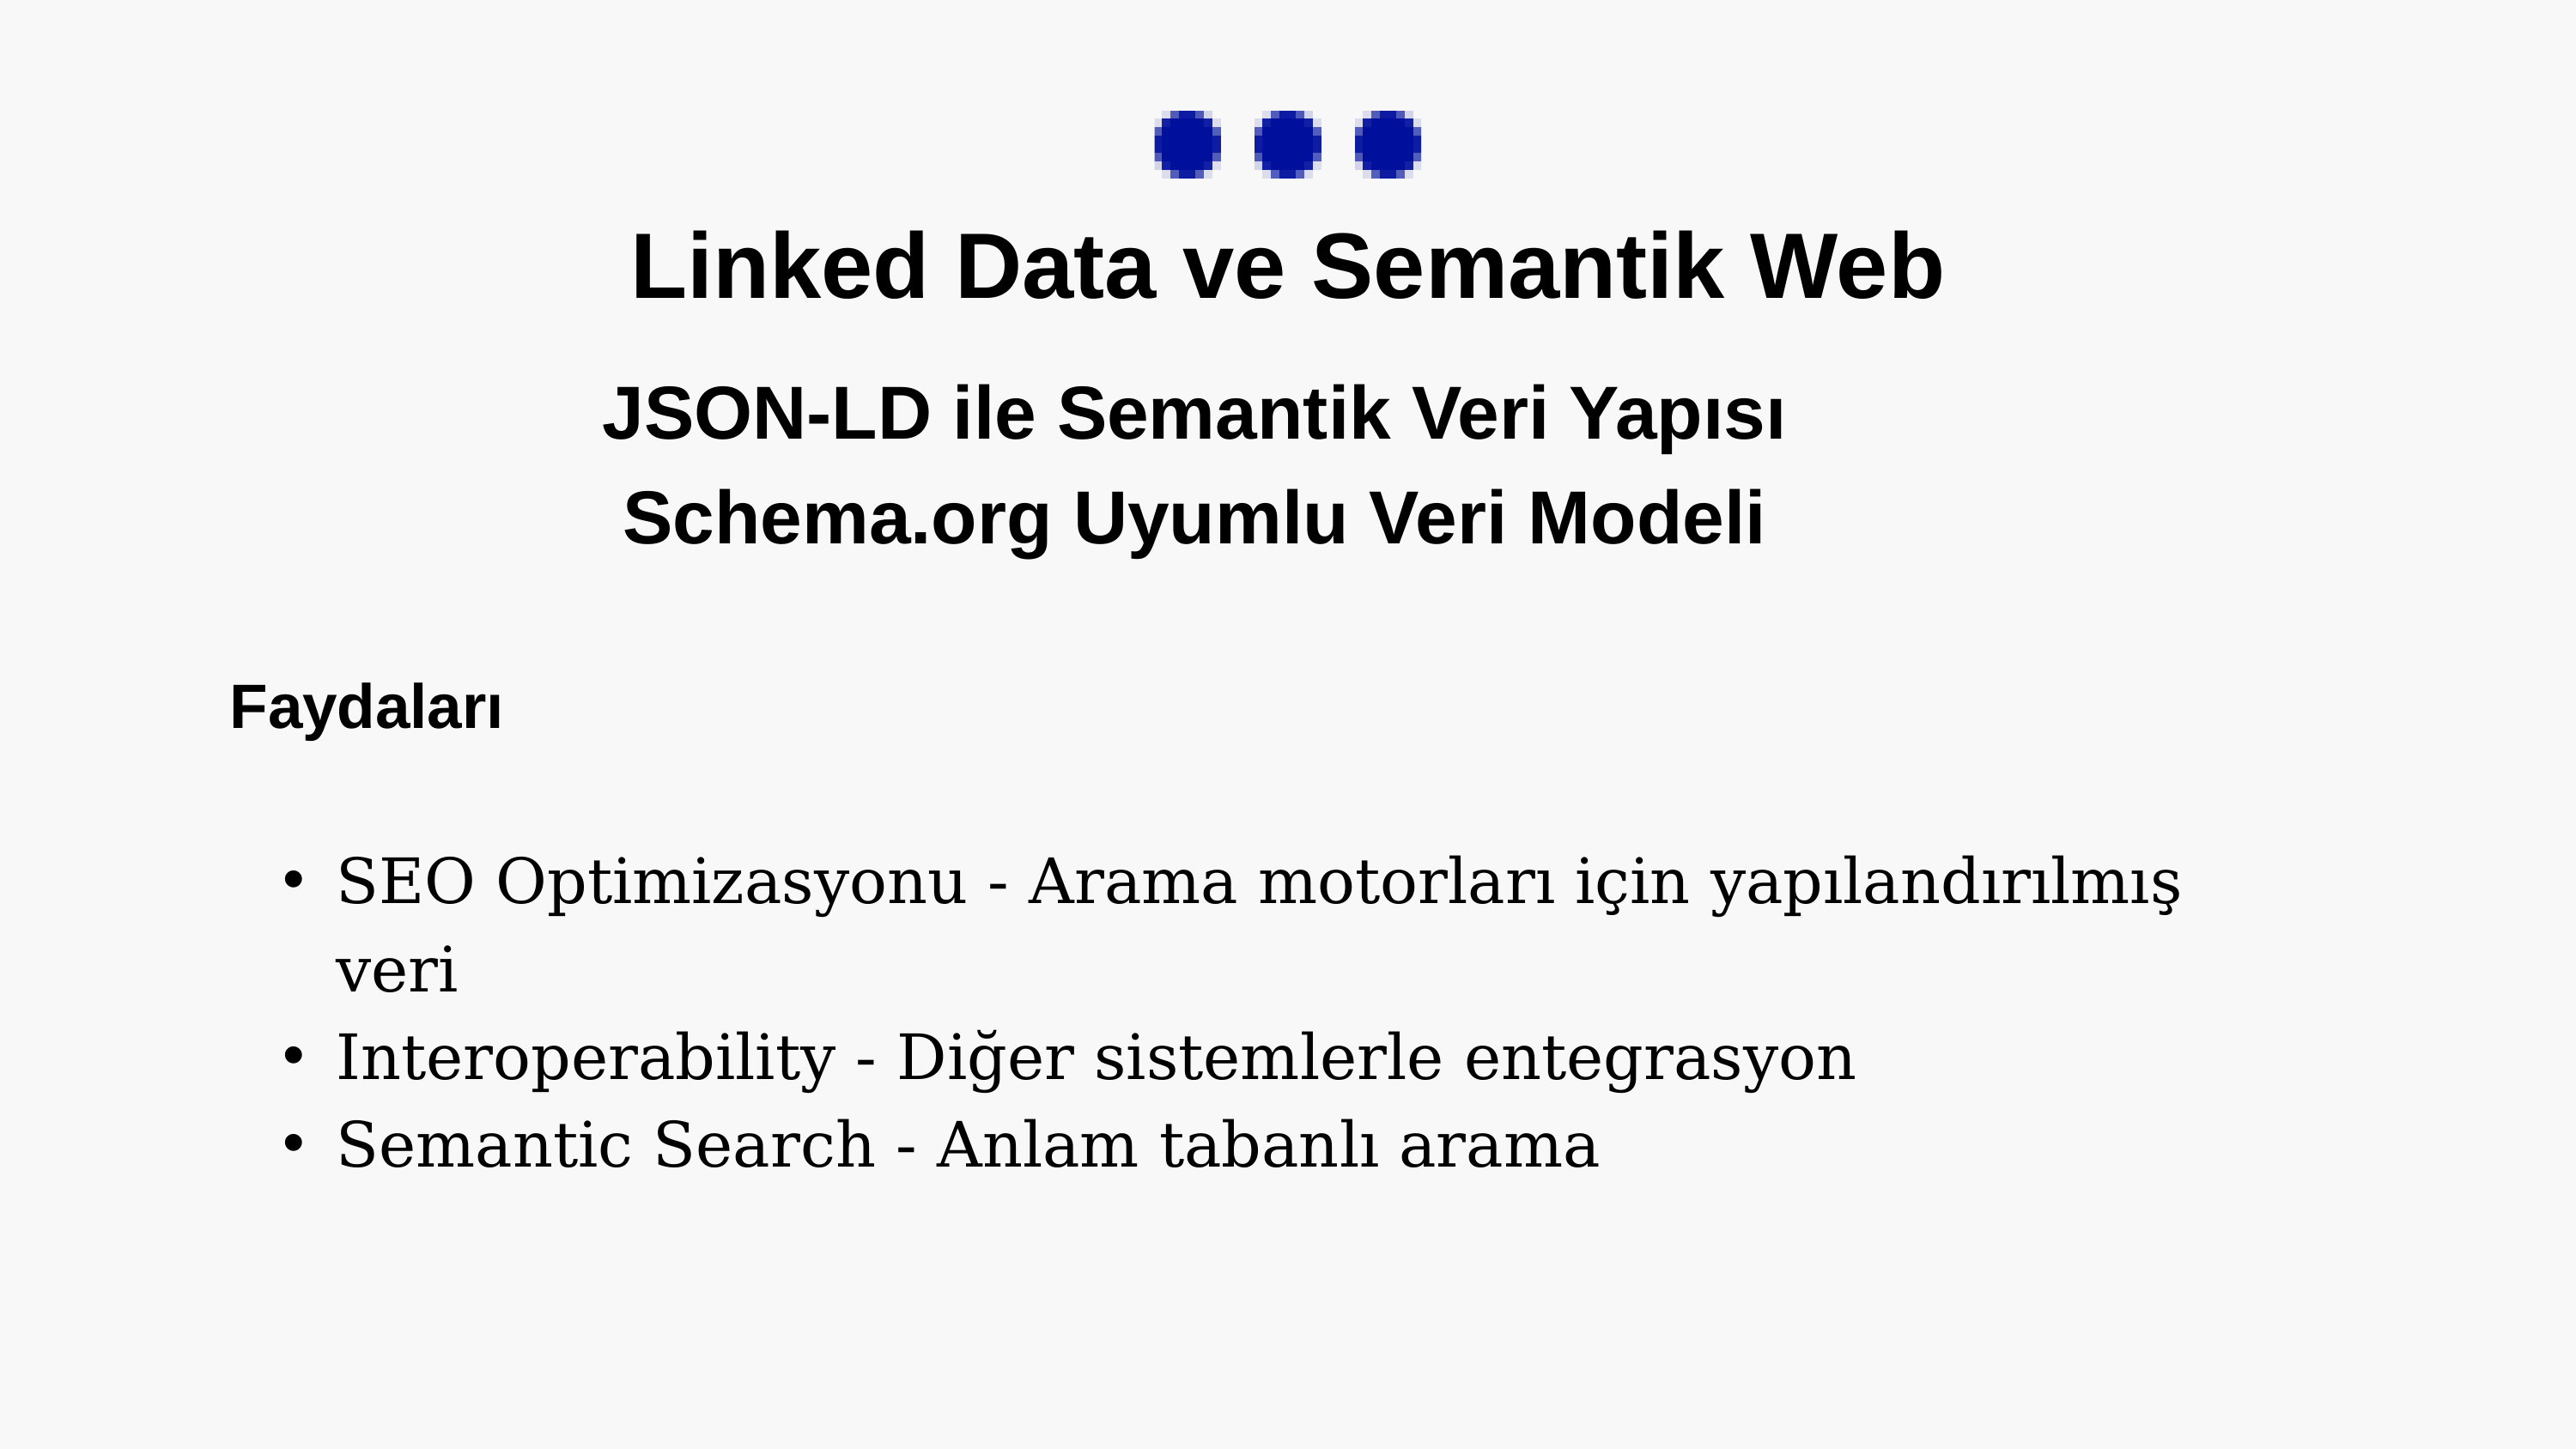

Linked Data ve Semantik Web
JSON-LD ile Semantik Veri Yapısı
Schema.org Uyumlu Veri Modeli

Faydaları

SEO Optimizasyonu - Arama motorları için yapılandırılmış veri
Interoperability - Diğer sistemlerle entegrasyon
Semantic Search - Anlam tabanlı arama